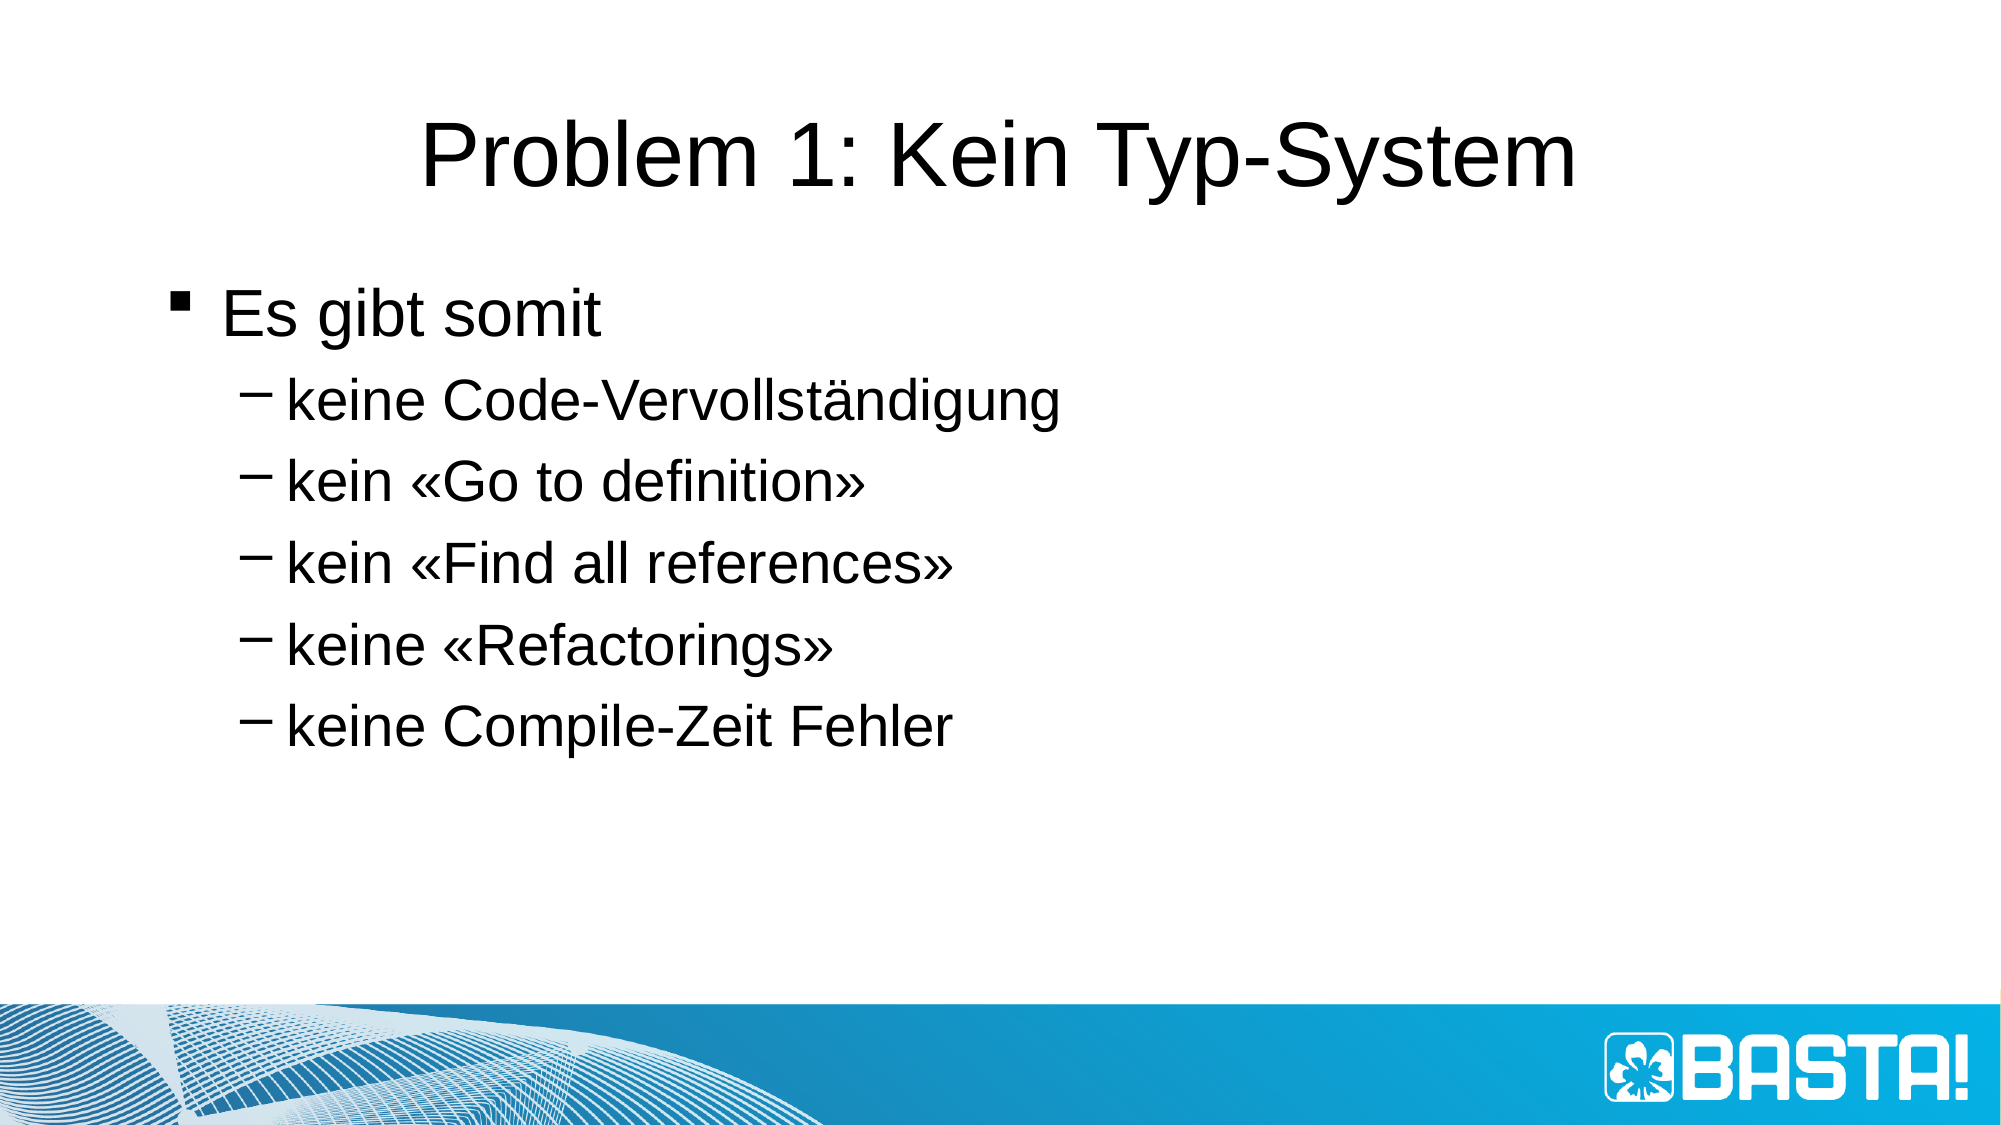

# Problem 1: Kein Typ-System
Es gibt somit
keine Code-Vervollständigung
kein «Go to definition»
kein «Find all references»
keine «Refactorings»
keine Compile-Zeit Fehler